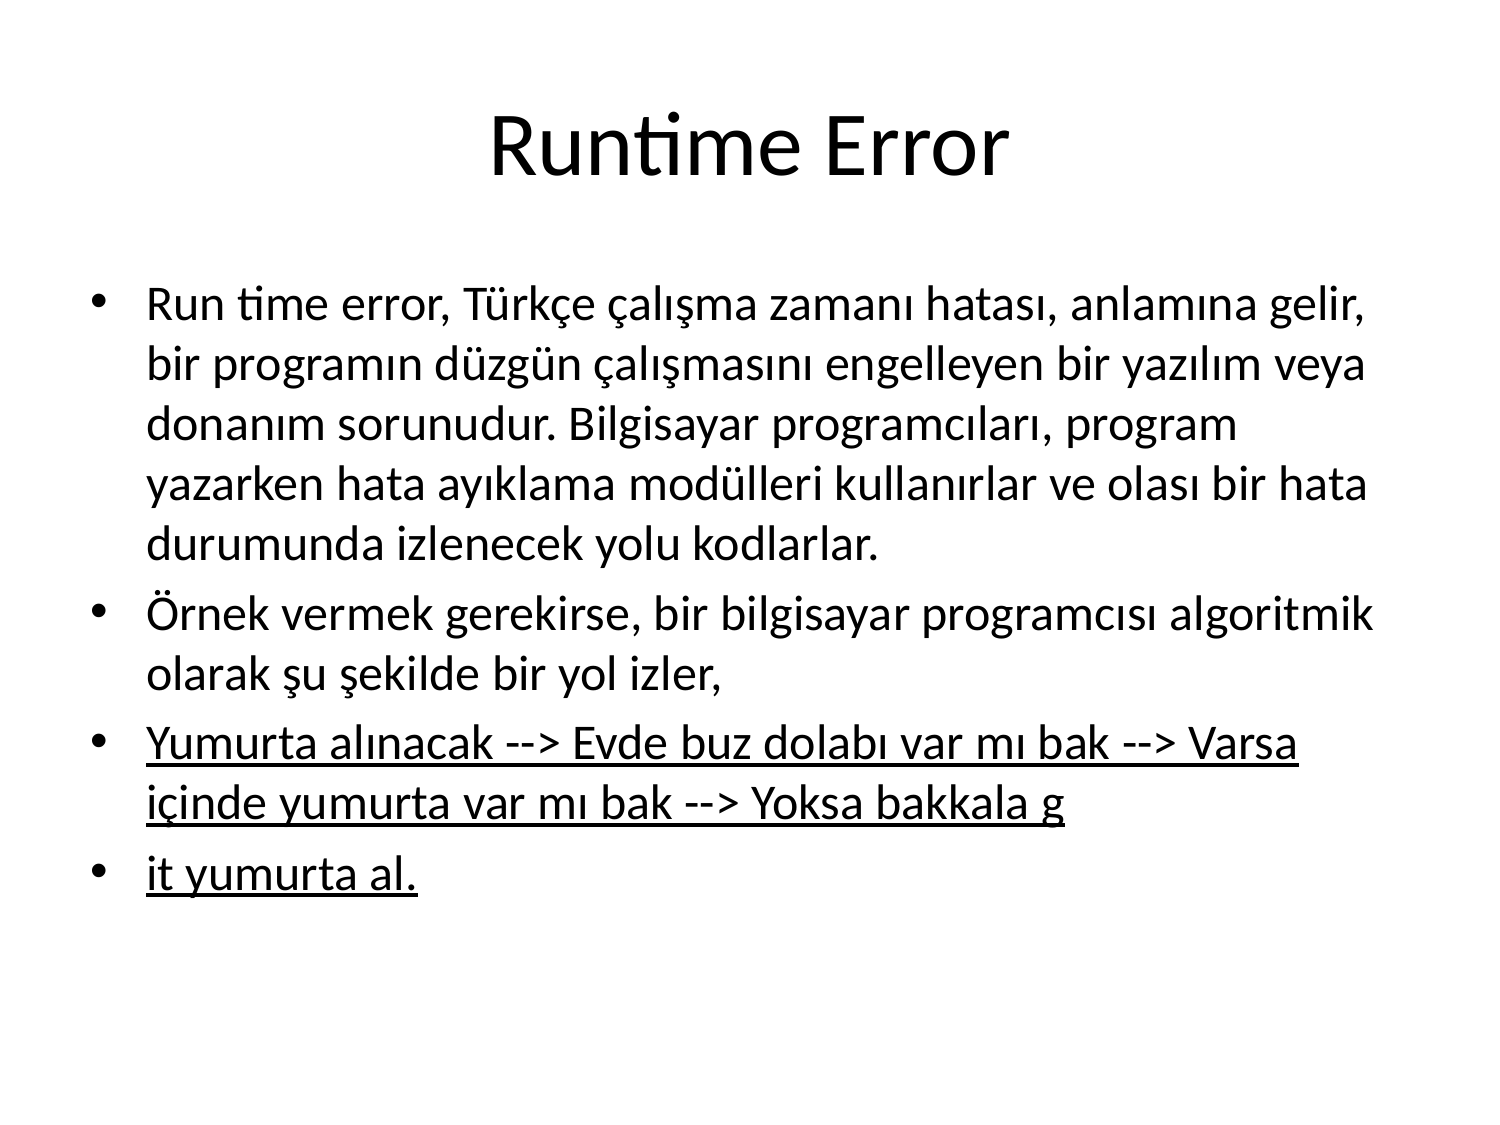

# Runtime Error
Run time error, Türkçe çalışma zamanı hatası, anlamına gelir, bir programın düzgün çalışmasını engelleyen bir yazılım veya donanım sorunudur. Bilgisayar programcıları, program yazarken hata ayıklama modülleri kullanırlar ve olası bir hata durumunda izlenecek yolu kodlarlar.
Örnek vermek gerekirse, bir bilgisayar programcısı algoritmik olarak şu şekilde bir yol izler,
Yumurta alınacak --> Evde buz dolabı var mı bak --> Varsa içinde yumurta var mı bak --> Yoksa bakkala g
it yumurta al.